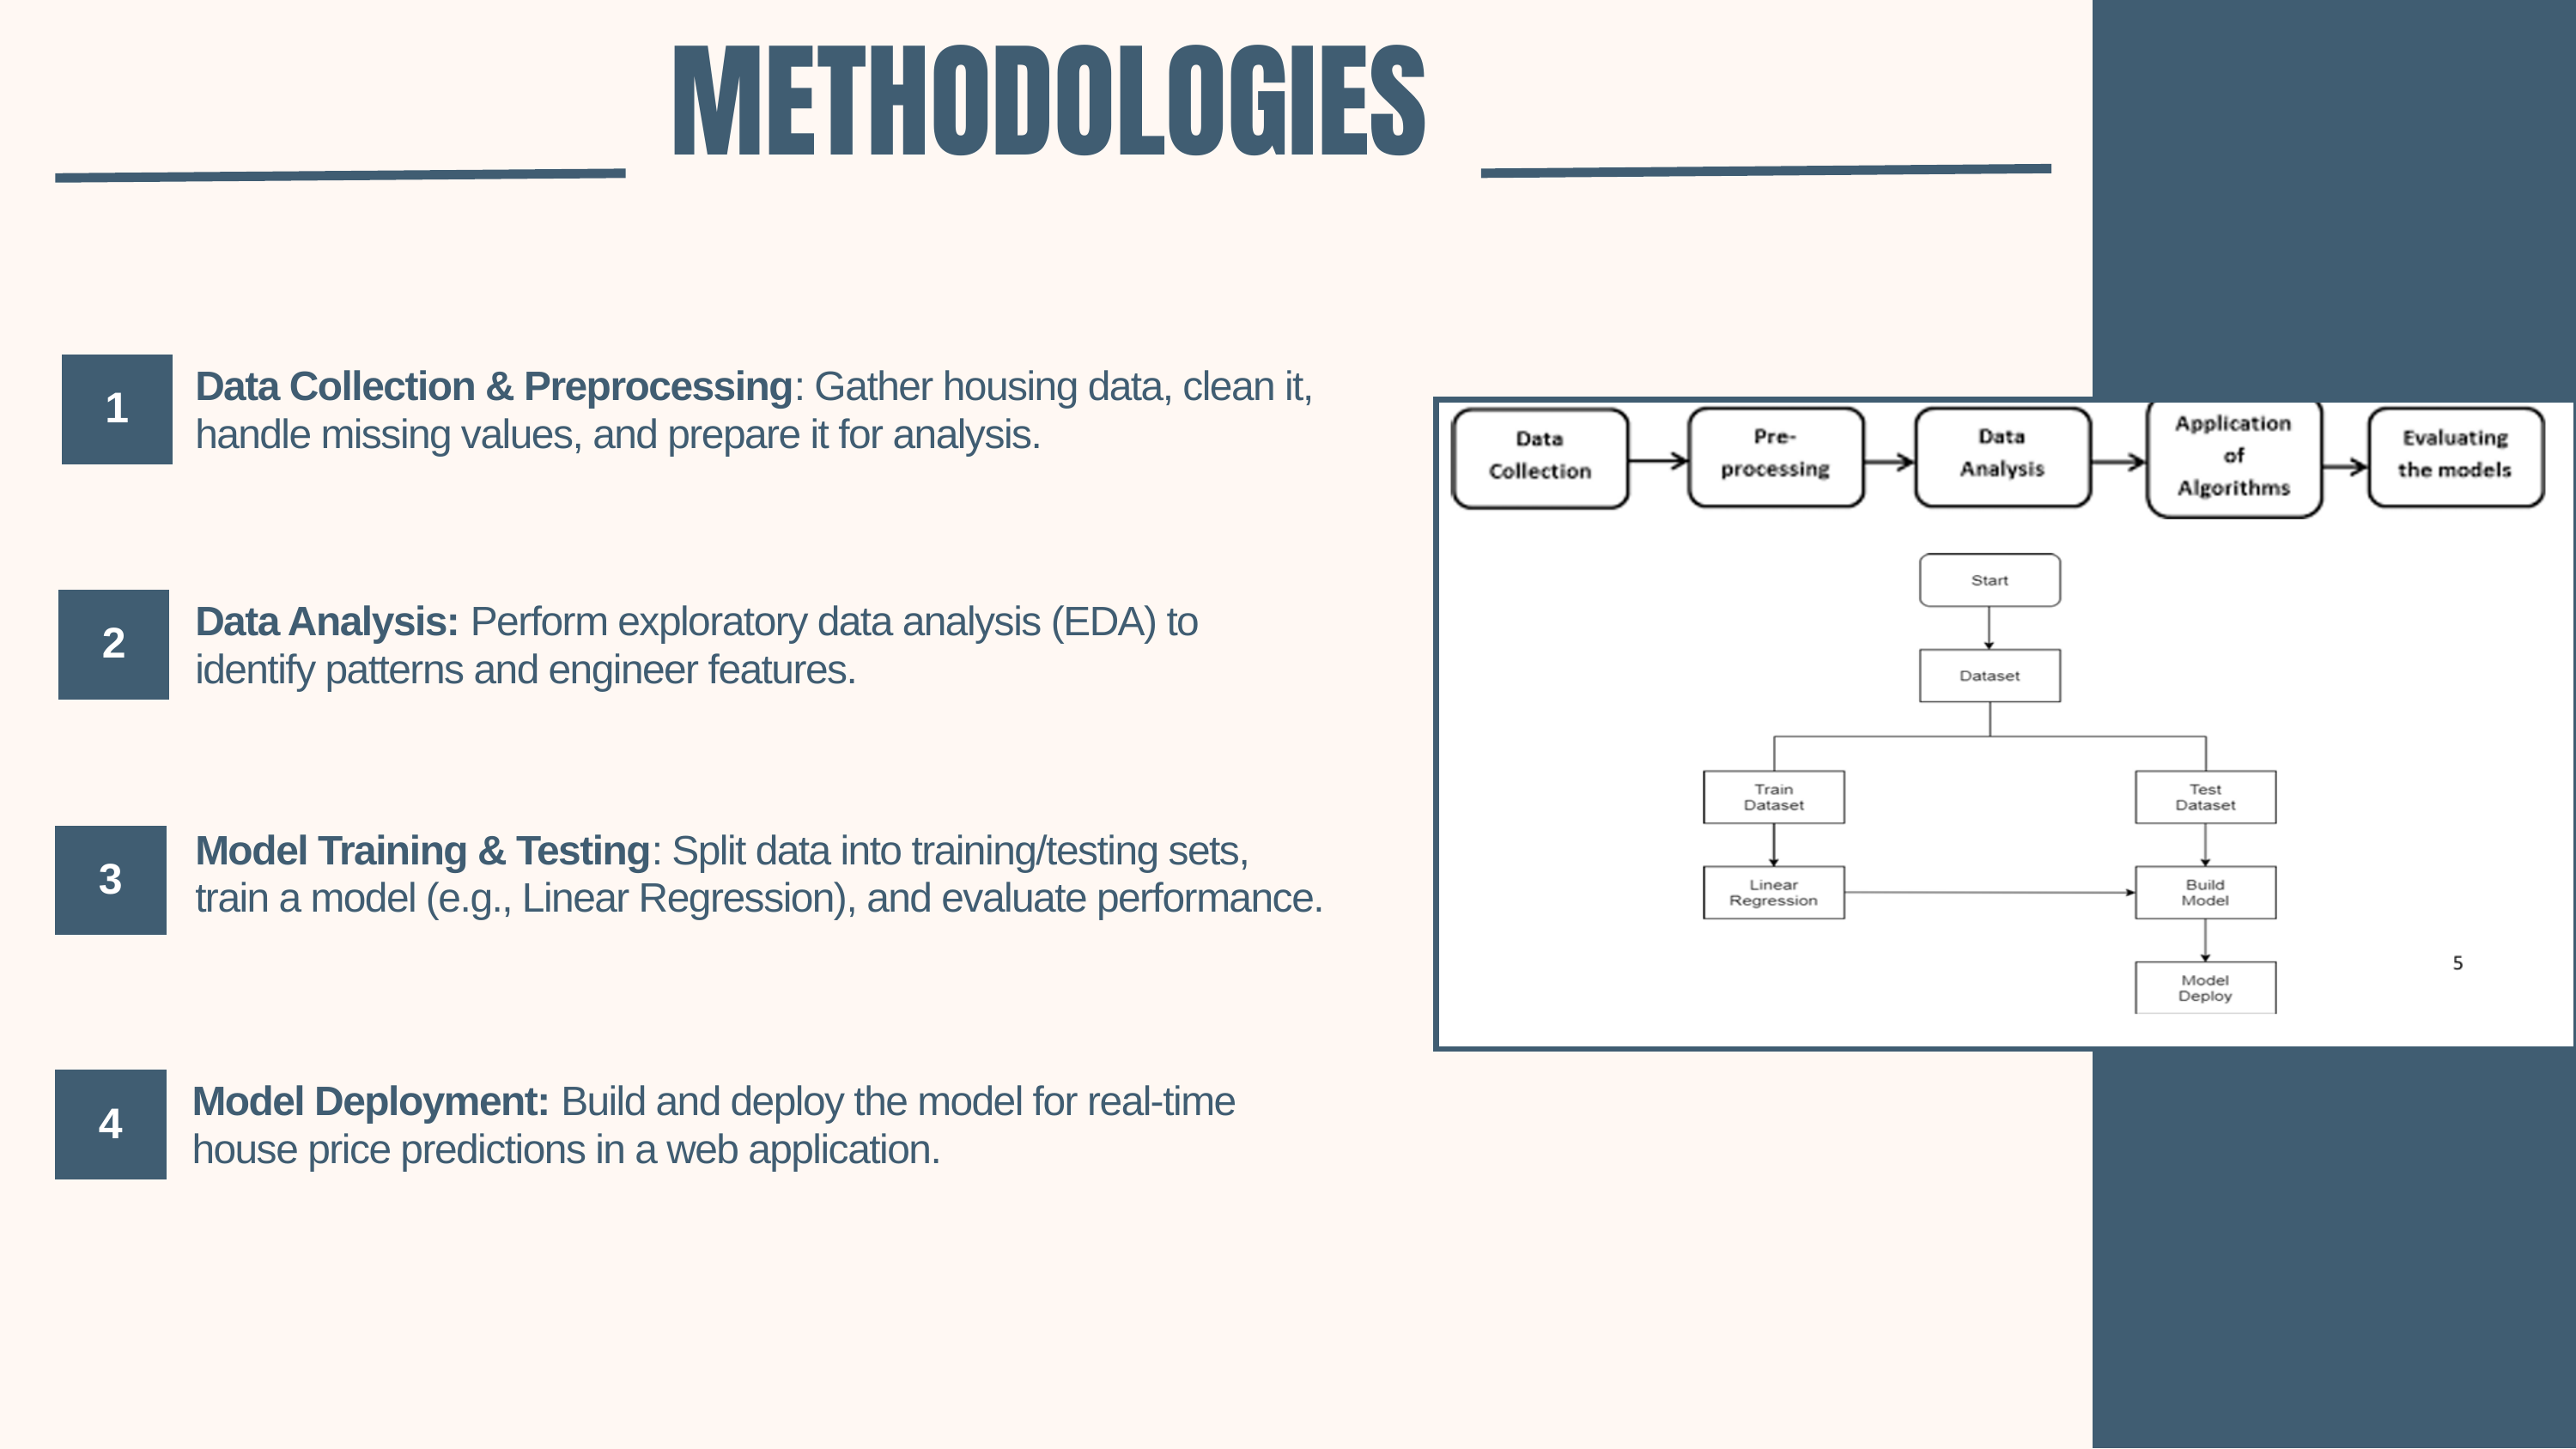

METHODOLOGIES

1
Data Collection & Preprocessing: Gather housing data, clean it, handle missing values, and prepare it for analysis.

2
Data Analysis: Perform exploratory data analysis (EDA) to identify patterns and engineer features.

3
Model Training & Testing: Split data into training/testing sets, train a model (e.g., Linear Regression), and evaluate performance.

4
Model Deployment: Build and deploy the model for real-time house price predictions in a web application.